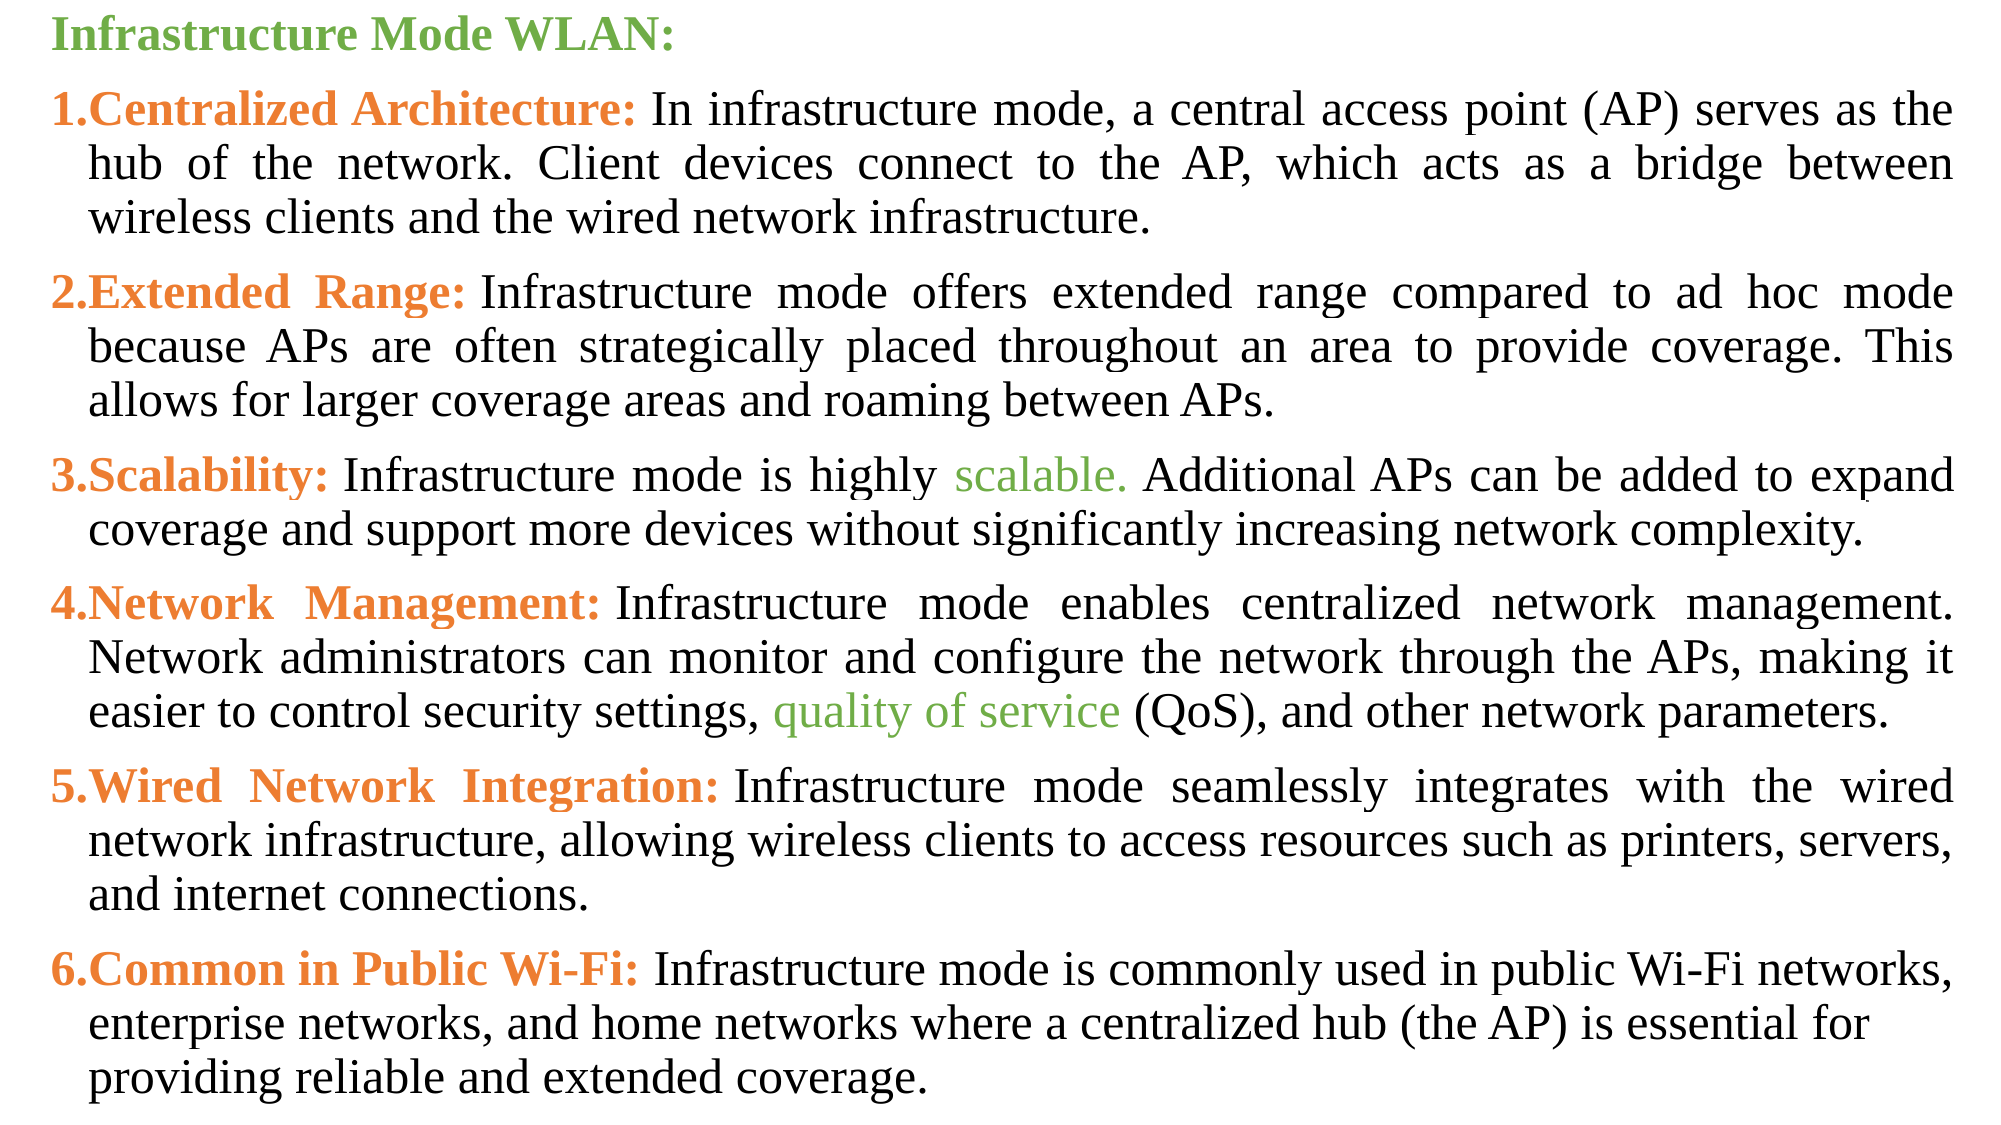

Infrastructure Mode WLAN:
Centralized Architecture: In infrastructure mode, a central access point (AP) serves as the hub of the network. Client devices connect to the AP, which acts as a bridge between wireless clients and the wired network infrastructure.
Extended Range: Infrastructure mode offers extended range compared to ad hoc mode because APs are often strategically placed throughout an area to provide coverage. This allows for larger coverage areas and roaming between APs.
Scalability: Infrastructure mode is highly scalable. Additional APs can be added to expand coverage and support more devices without significantly increasing network complexity.
Network Management: Infrastructure mode enables centralized network management. Network administrators can monitor and configure the network through the APs, making it easier to control security settings, quality of service (QoS), and other network parameters.
Wired Network Integration: Infrastructure mode seamlessly integrates with the wired network infrastructure, allowing wireless clients to access resources such as printers, servers, and internet connections.
Common in Public Wi-Fi: Infrastructure mode is commonly used in public Wi-Fi networks, enterprise networks, and home networks where a centralized hub (the AP) is essential for providing reliable and extended coverage.